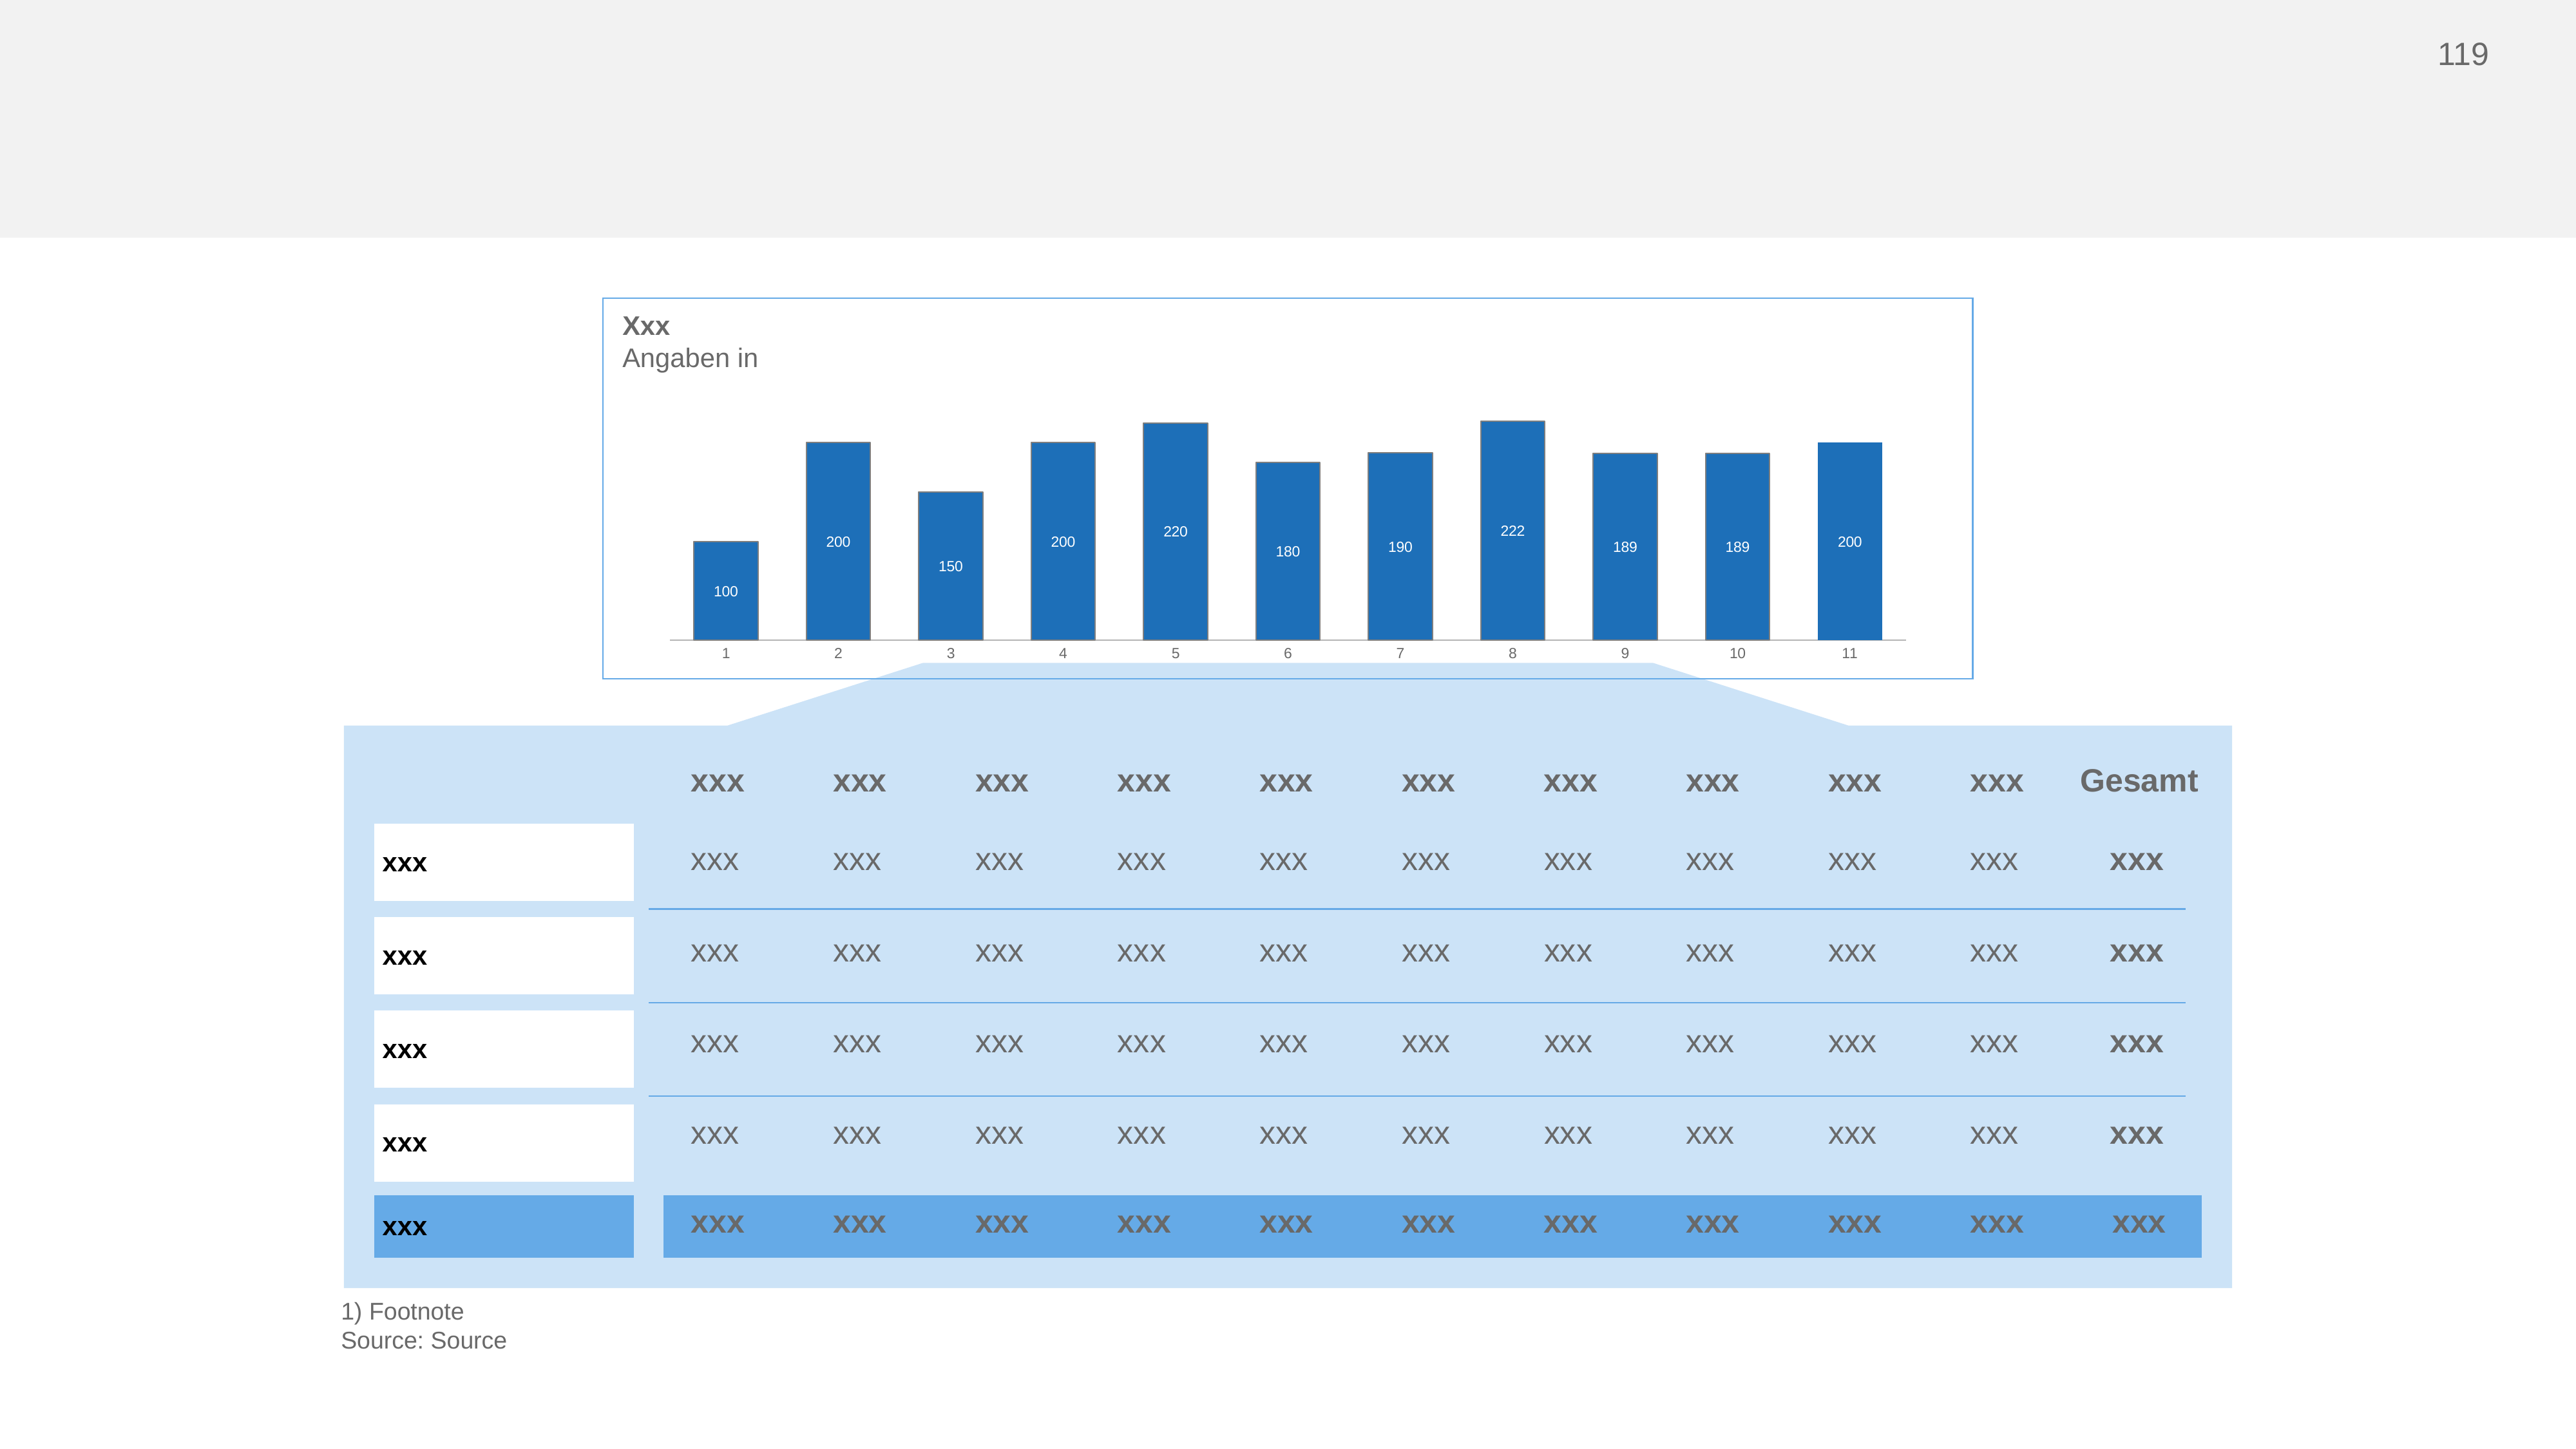

#
Xxx
Angaben in

### Chart

| Category | Stack 1 |
|---|---|
| 1 | 100.0 |
| 2 | 200.0 |
| 3 | 150.0 |
| 4 | 200.0 |
| 5 | 220.0 |
| 6 | 180.0 |
| 7 | 190.0 |
| 8 | 222.0 |
| 9 | 189.0 |
| 10 | 189.0 |
| 11 | 200.0 |
xxx
xxx
xxx
xxx
xxx
xxx
xxx
xxx
xxx
xxx
Gesamt
xxx
xxx
xxx
xxx
xxx
xxx
xxx
xxx
xxx
xxx
xxx
xxx
xxx
xxx
xxx
xxx
xxx
xxx
xxx
xxx
xxx
xxx
xxx
xxx
xxx
xxx
xxx
xxx
xxx
xxx
xxx
xxx
xxx
xxx
xxx
xxx
xxx
xxx
xxx
xxx
xxx
xxx
xxx
xxx
xxx
xxx
xxx
xxx
xxx

xxx
xxx
xxx
xxx
xxx
xxx
xxx
xxx
xxx
xxx
xxx
1) Footnote
Source: Source